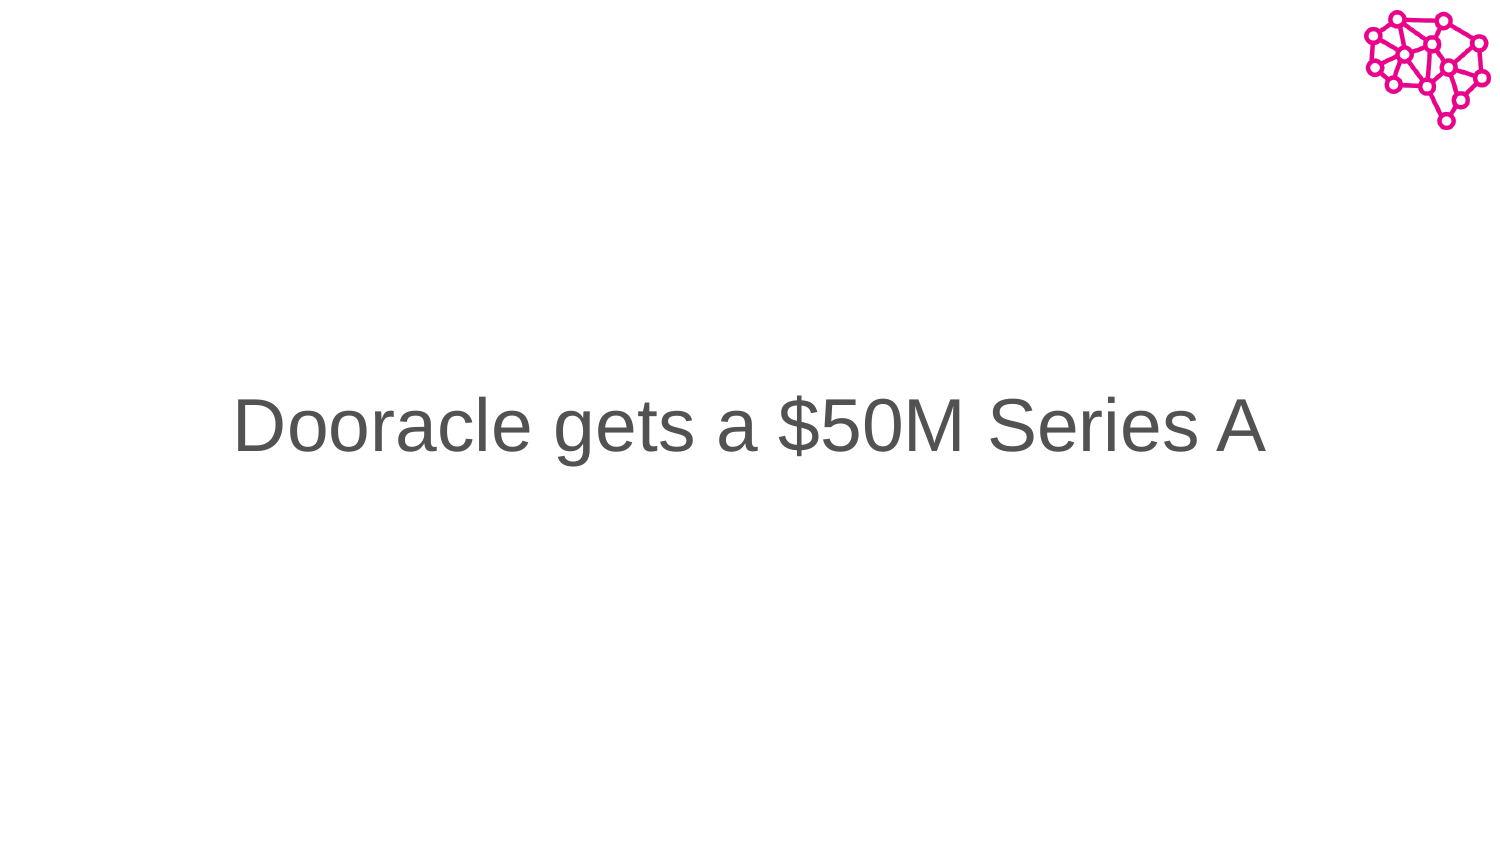

# Dooracle gets a $50M Series A